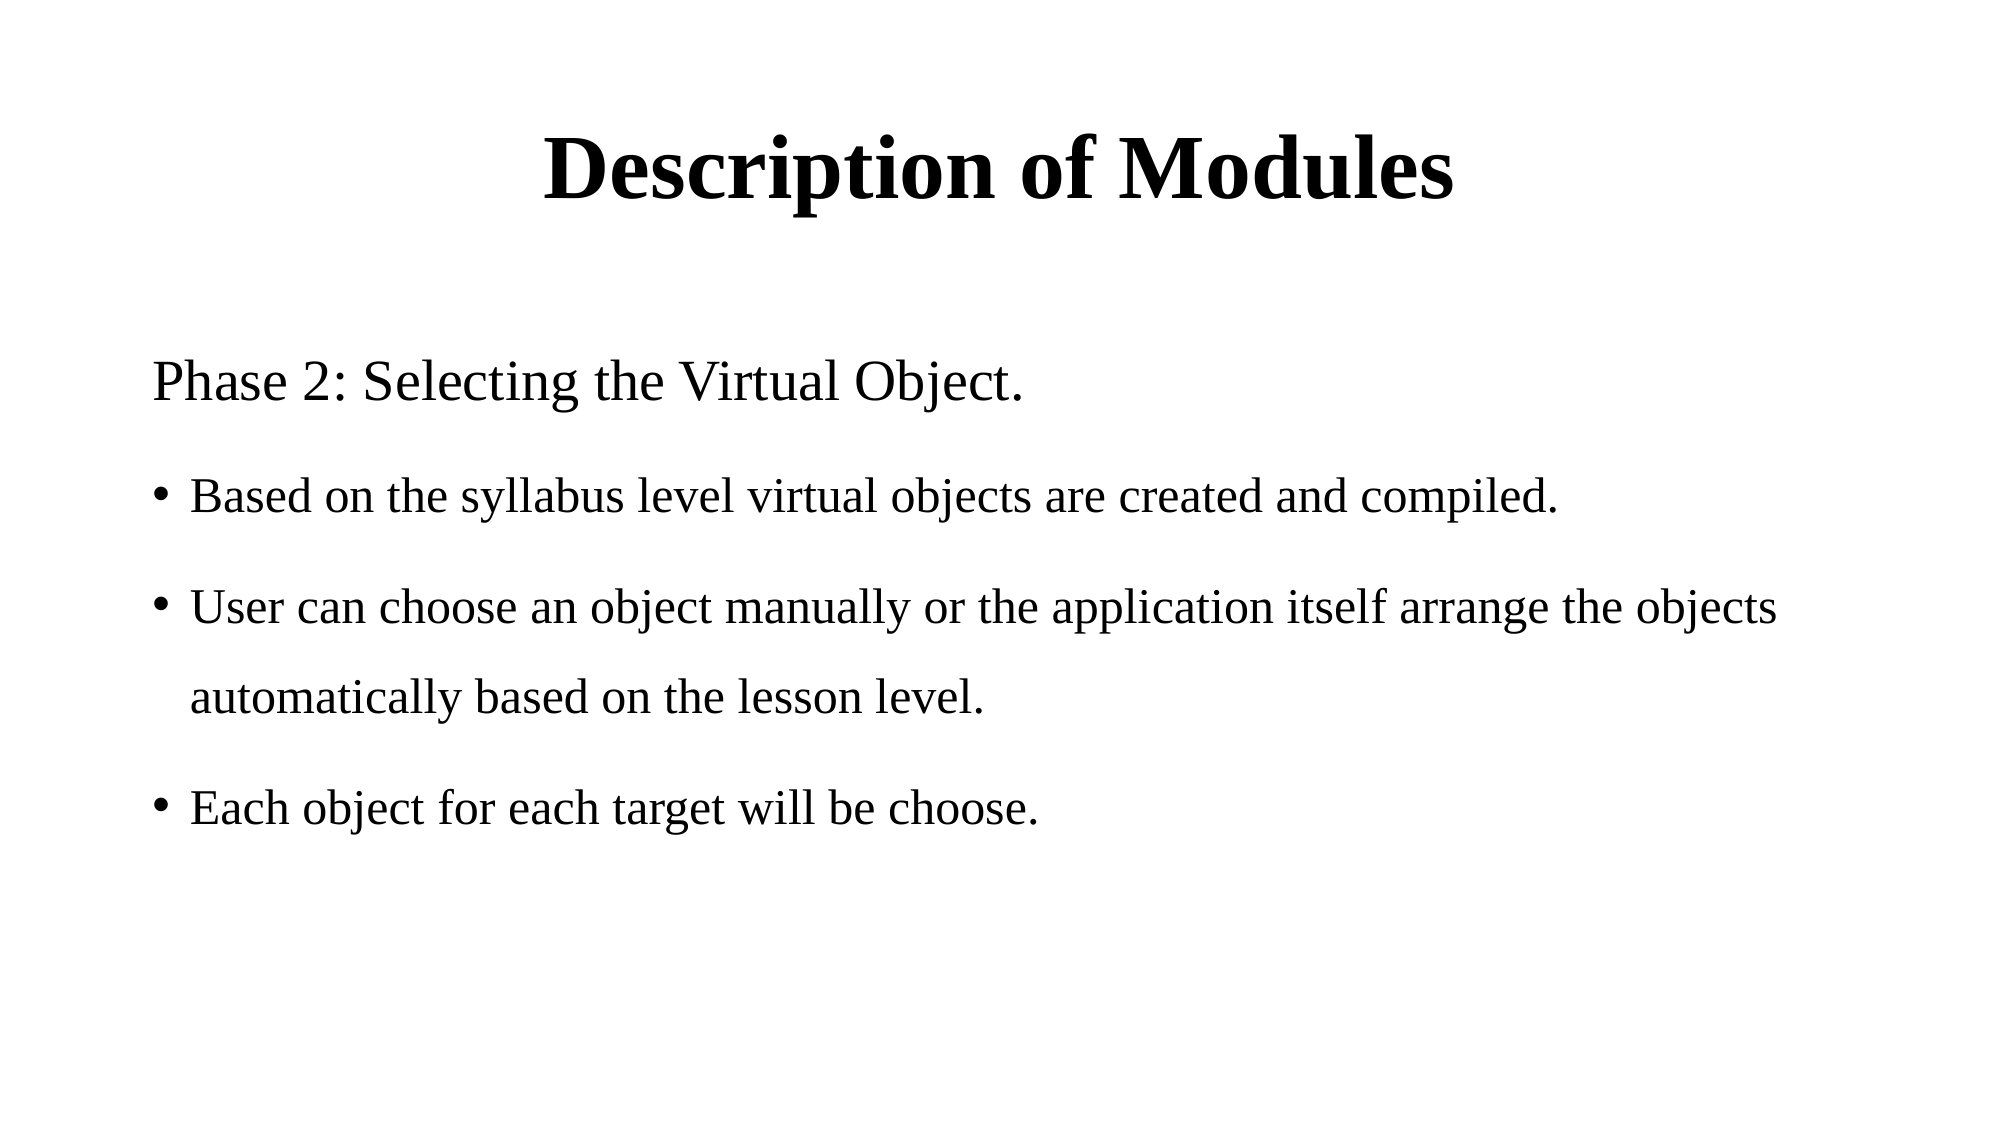

# Description of Modules
Phase 2: Selecting the Virtual Object.
Based on the syllabus level virtual objects are created and compiled.
User can choose an object manually or the application itself arrange the objects automatically based on the lesson level.
Each object for each target will be choose.